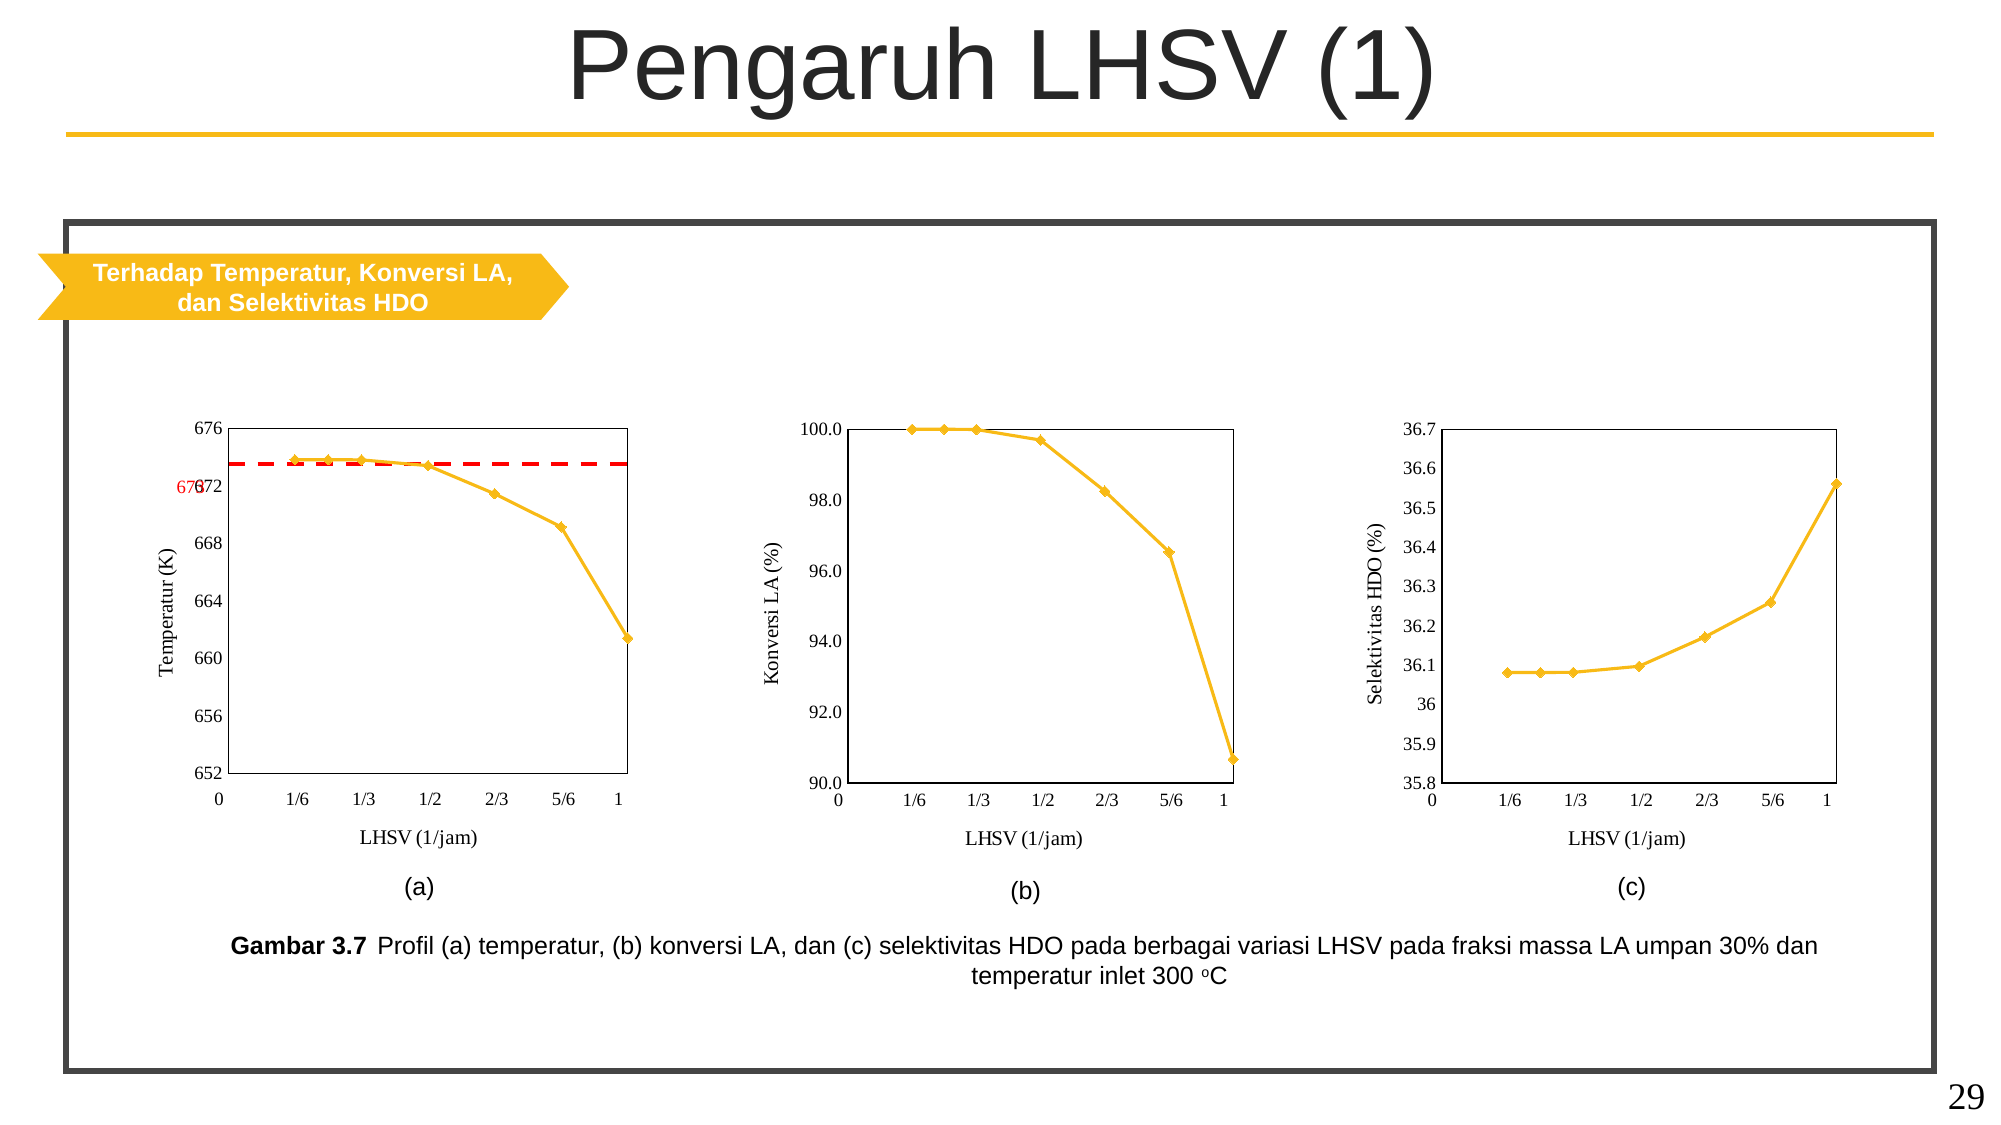

Pengaruh LHSV (1)

Terhadap Temperatur, Konversi LA, dan Selektivitas HDO

### Chart

| Category |  |
|---|---|

### Chart

| Category |  |
|---|---|

### Chart

| Category |  |
|---|---|
673
(c)
(a)
(b)
Gambar 3.7	Profil (a) temperatur, (b) konversi LA, dan (c) selektivitas HDO pada berbagai variasi LHSV pada fraksi massa LA umpan 30% dan temperatur inlet 300 oC